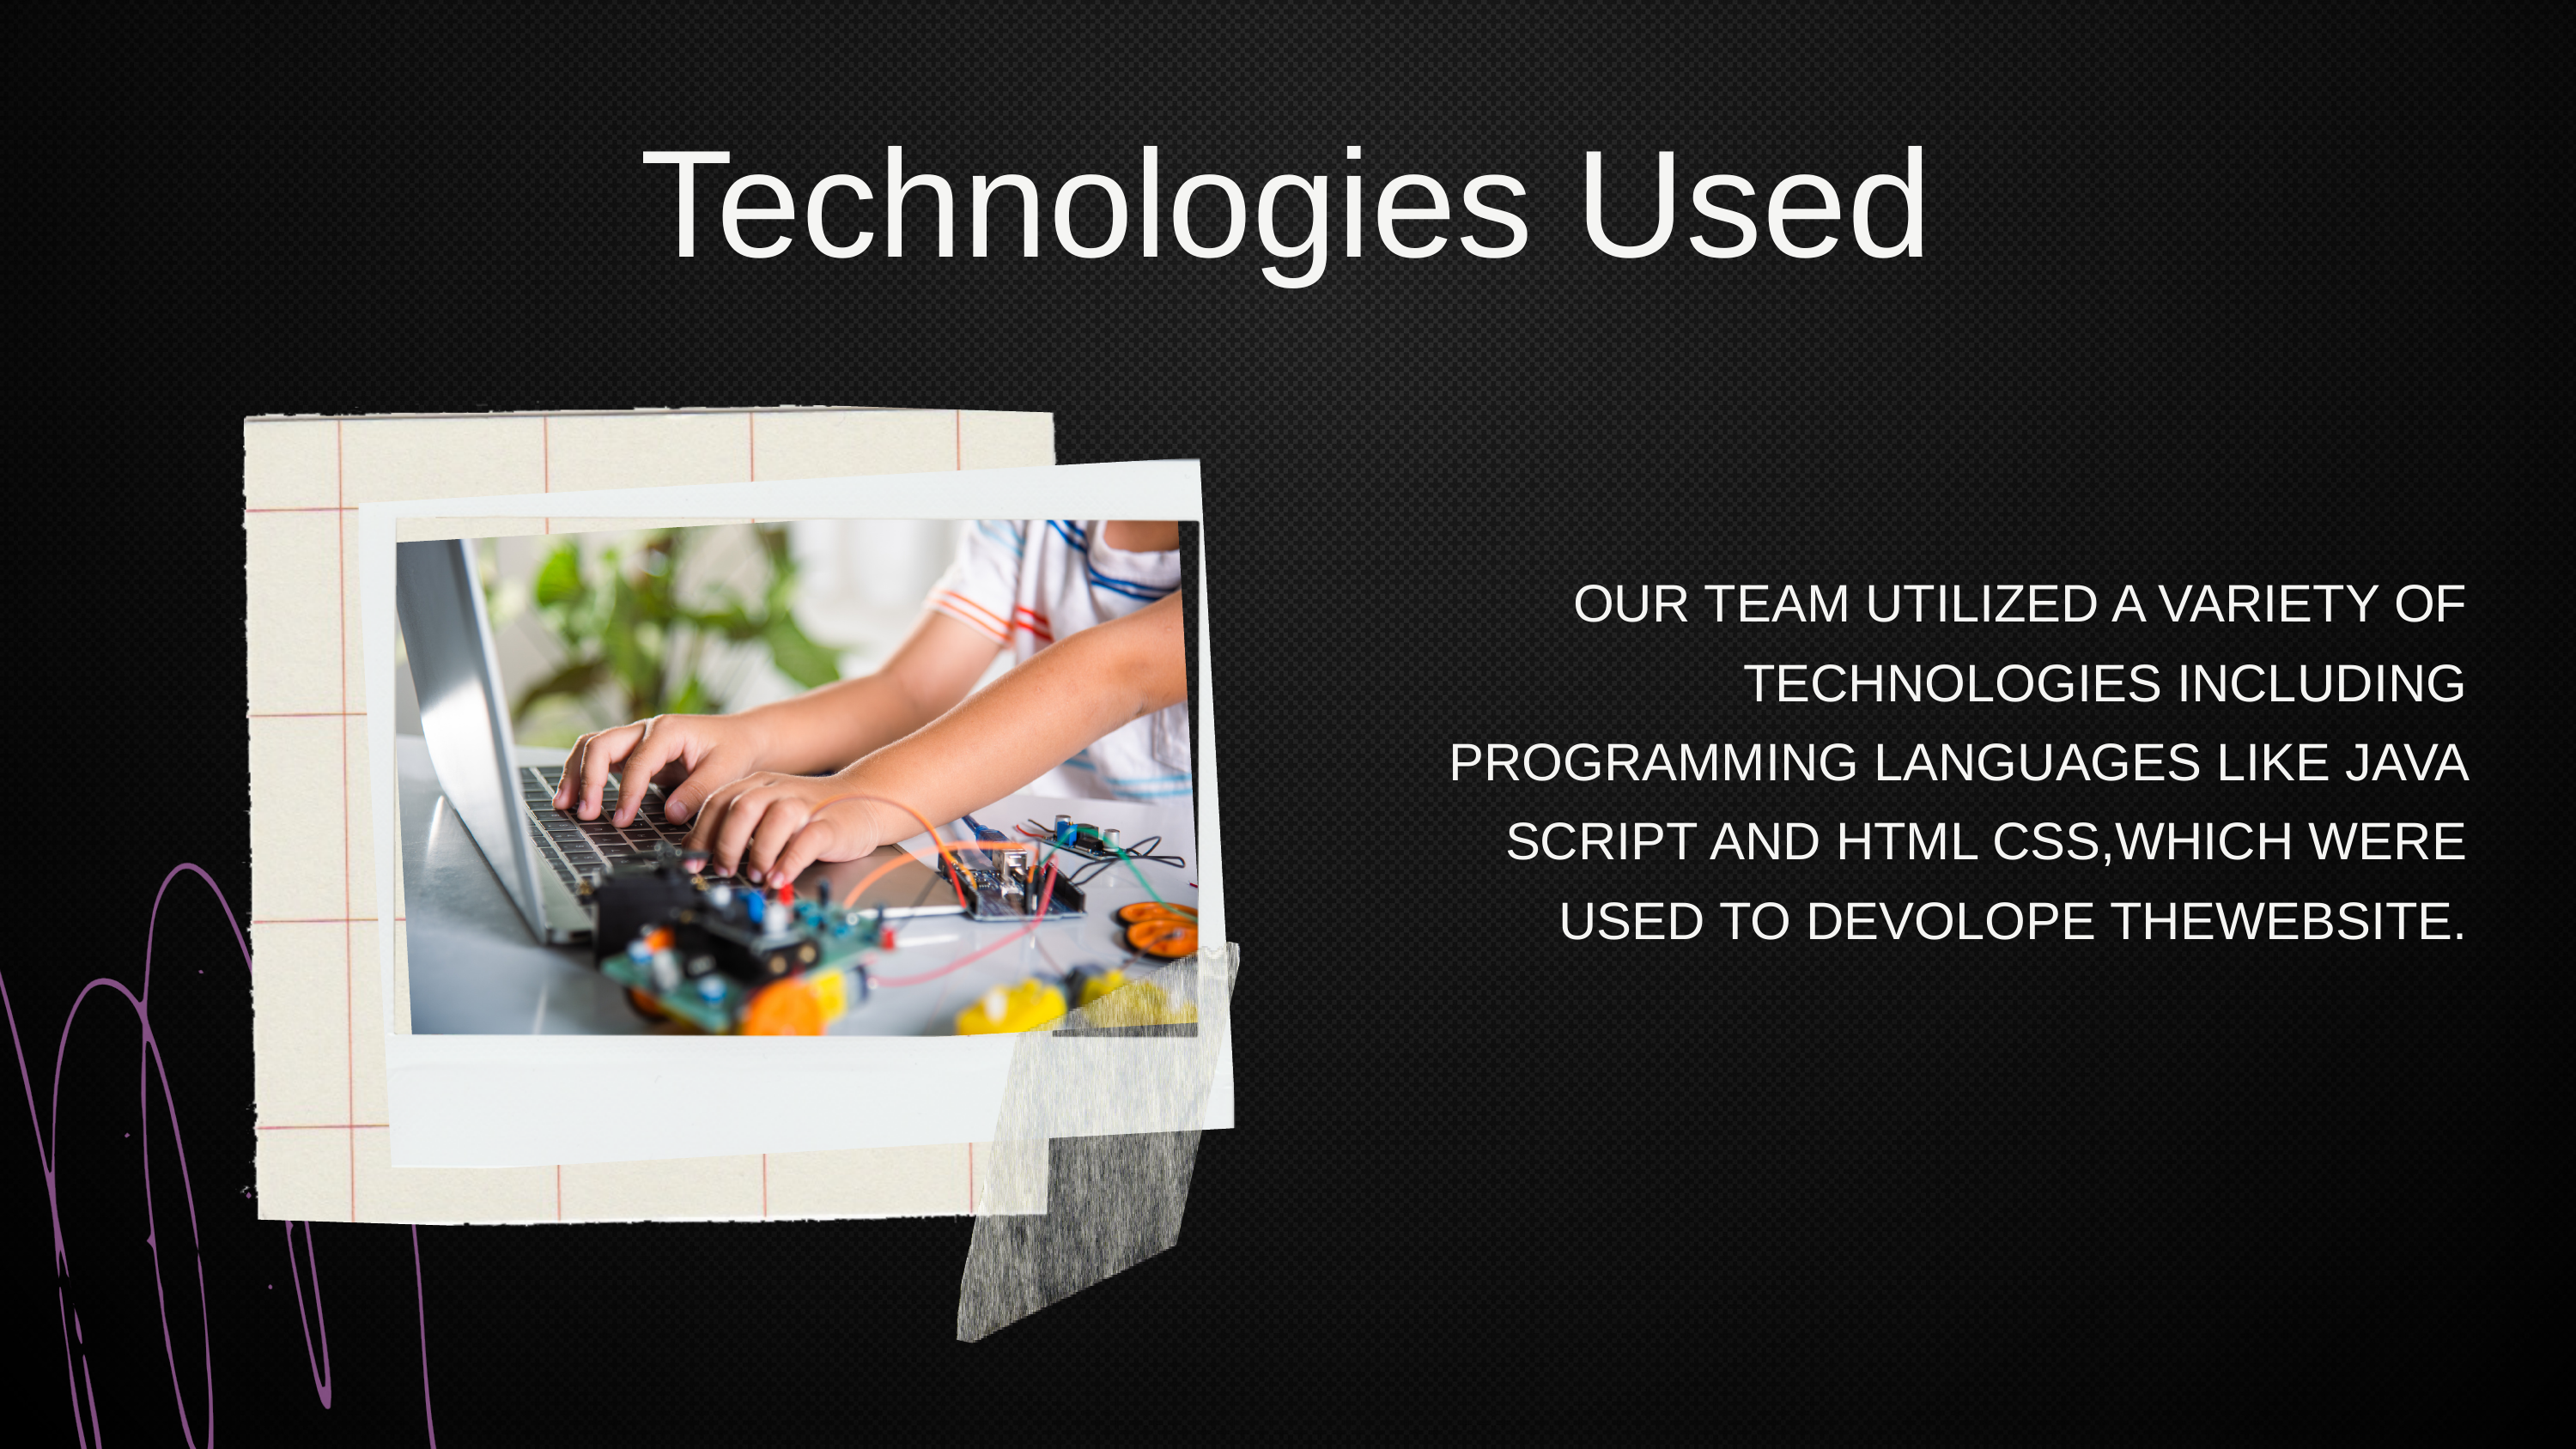

Technologies Used

OUR TEAM UTILIZED A VARIETY OF TECHNOLOGIES INCLUDING PROGRAMMING LANGUAGES LIKE JAVA SCRIPT AND HTML CSS,WHICH WERE USED TO DEVOLOPE THEWEBSITE.